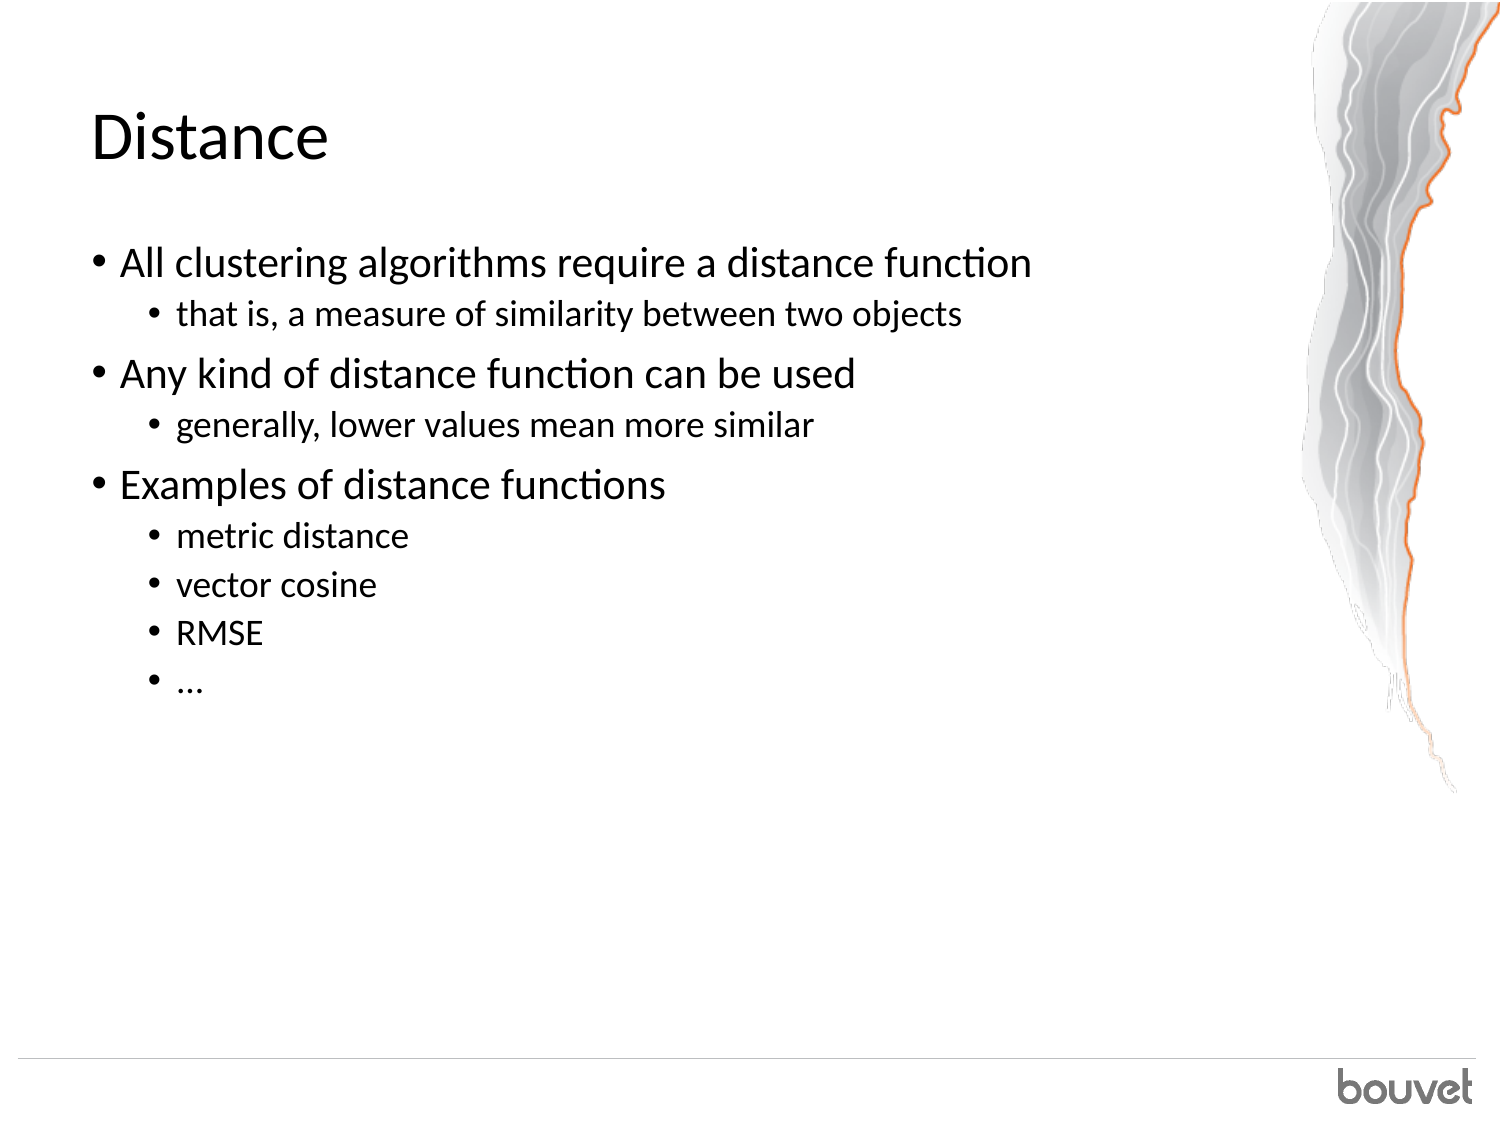

# Distance
All clustering algorithms require a distance function
that is, a measure of similarity between two objects
Any kind of distance function can be used
generally, lower values mean more similar
Examples of distance functions
metric distance
vector cosine
RMSE
...